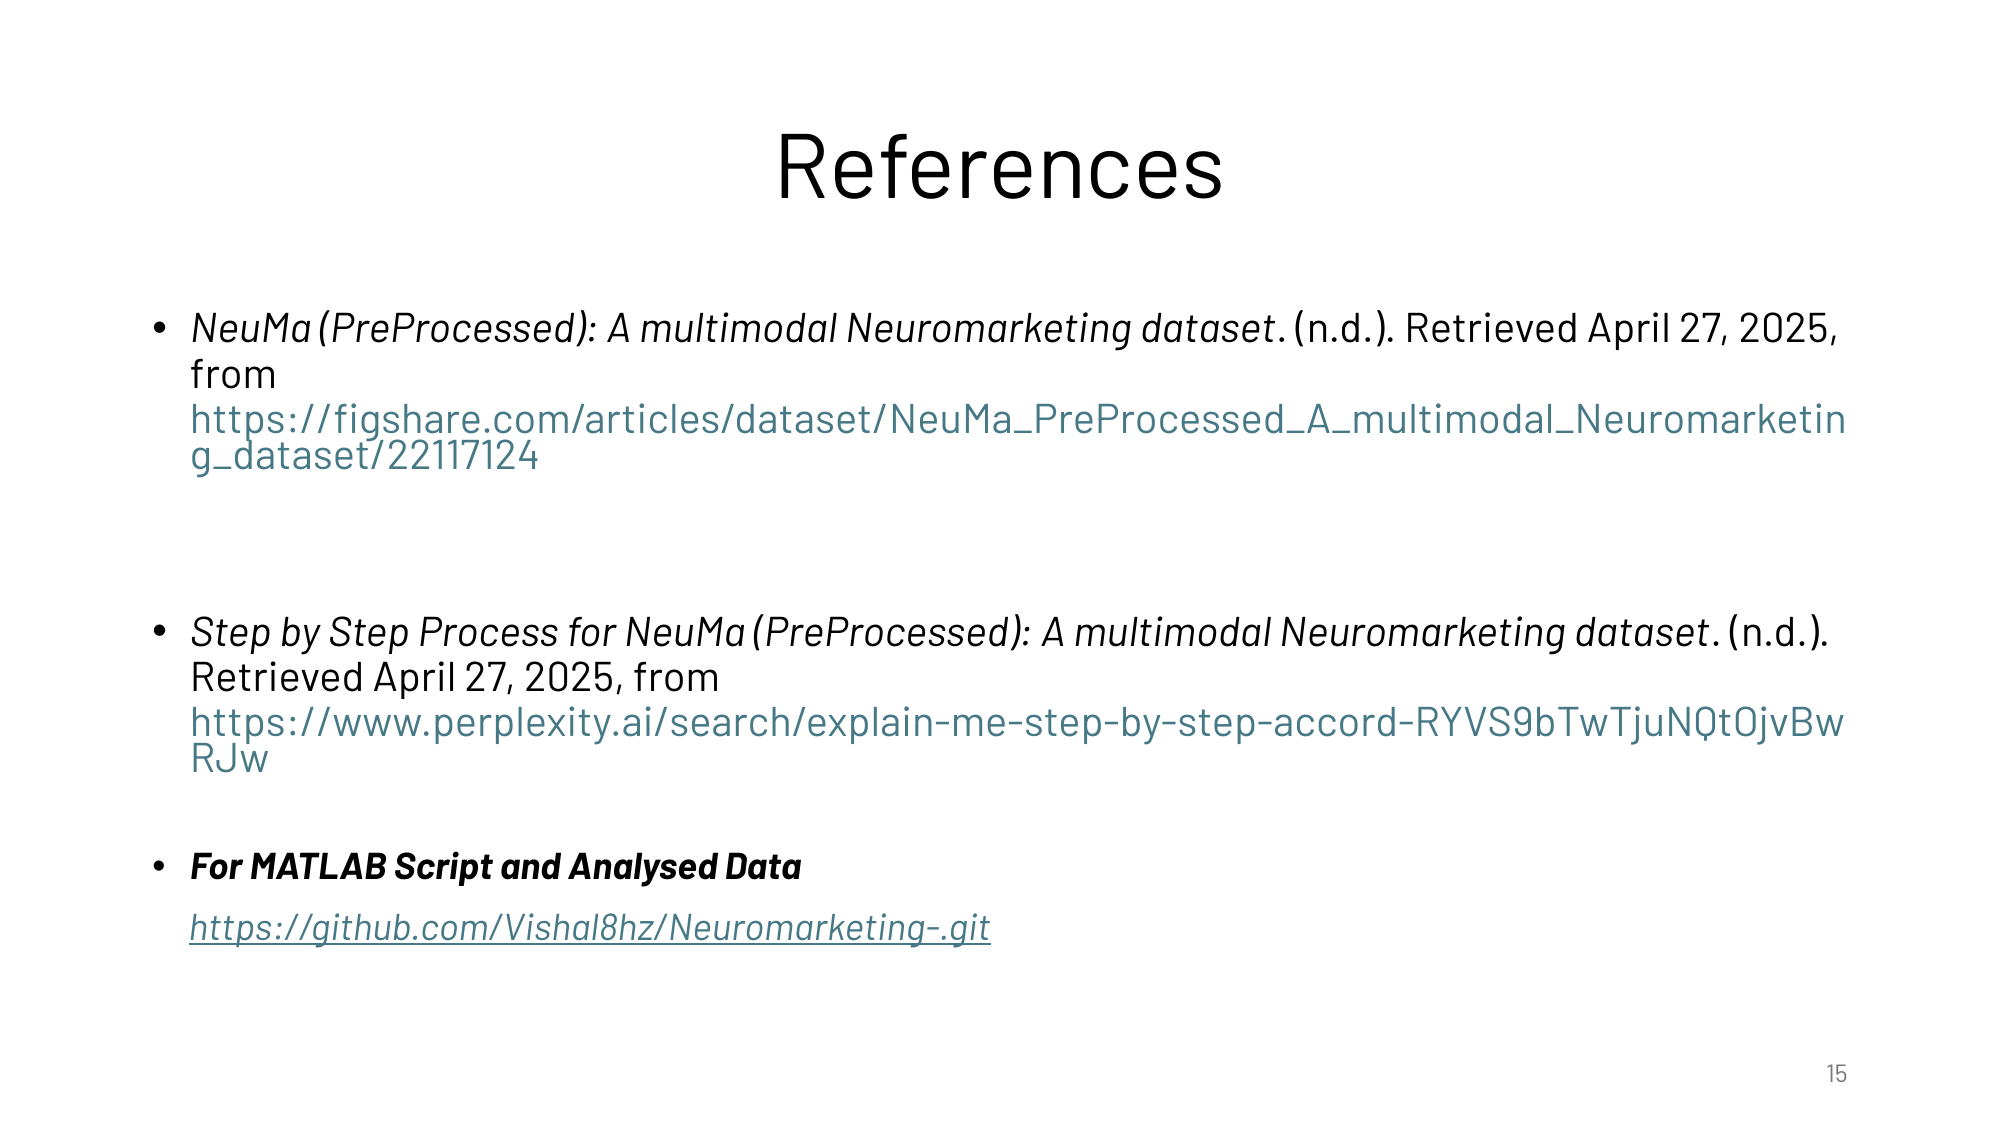

# References
NeuMa (PreProcessed): A multimodal Neuromarketing dataset. (n.d.). Retrieved April 27, 2025, from https://figshare.com/articles/dataset/NeuMa_PreProcessed_A_multimodal_Neuromarketing_dataset/22117124

Step by Step Process for NeuMa (PreProcessed): A multimodal Neuromarketing dataset. (n.d.). Retrieved April 27, 2025, from https://www.perplexity.ai/search/explain-me-step-by-step-accord-RYVS9bTwTjuNQtOjvBwRJw
For MATLAB Script and Analysed Data
     https://github.com/Vishal8hz/Neuromarketing-.git
15